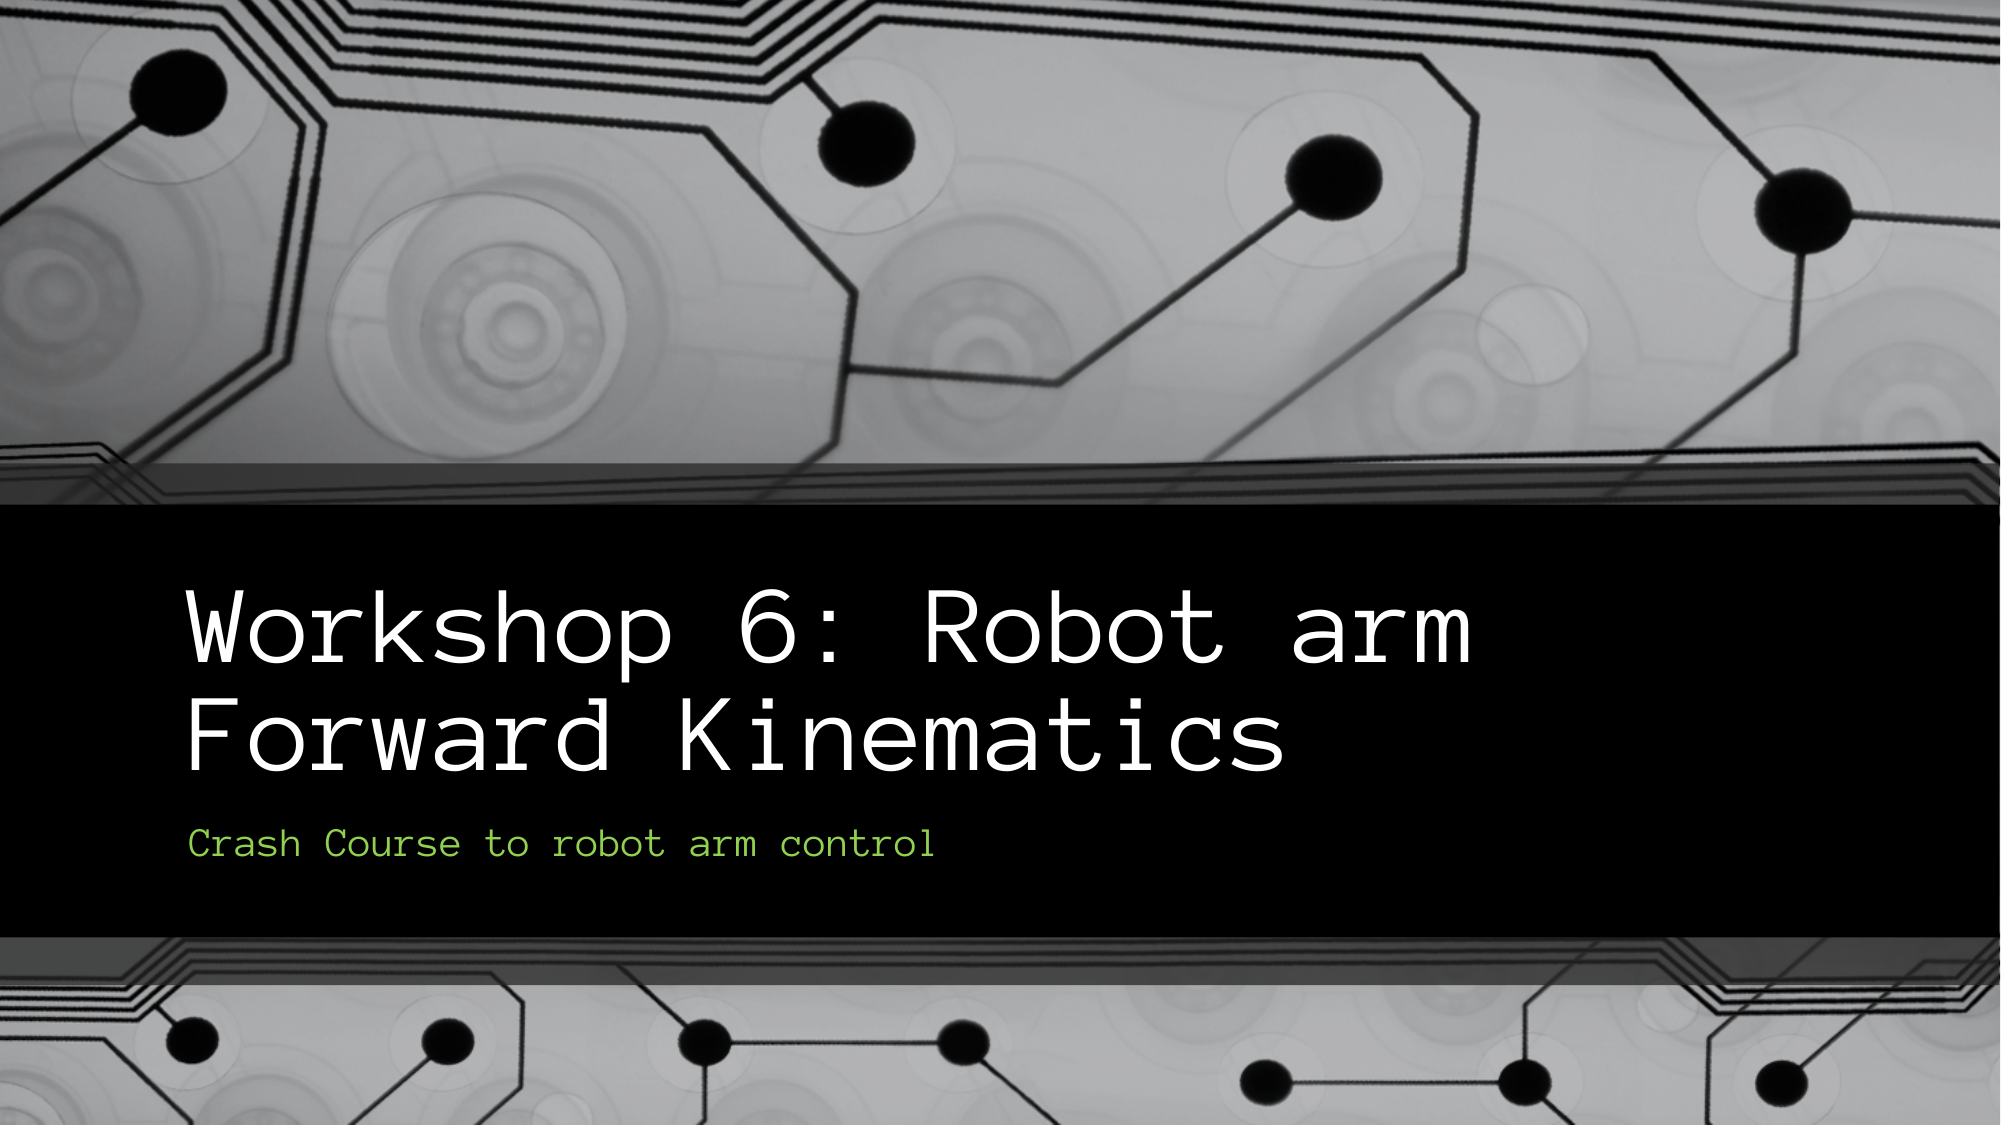

# Workshop 6: Robot arm Forward Kinematics
Crash Course to robot arm control